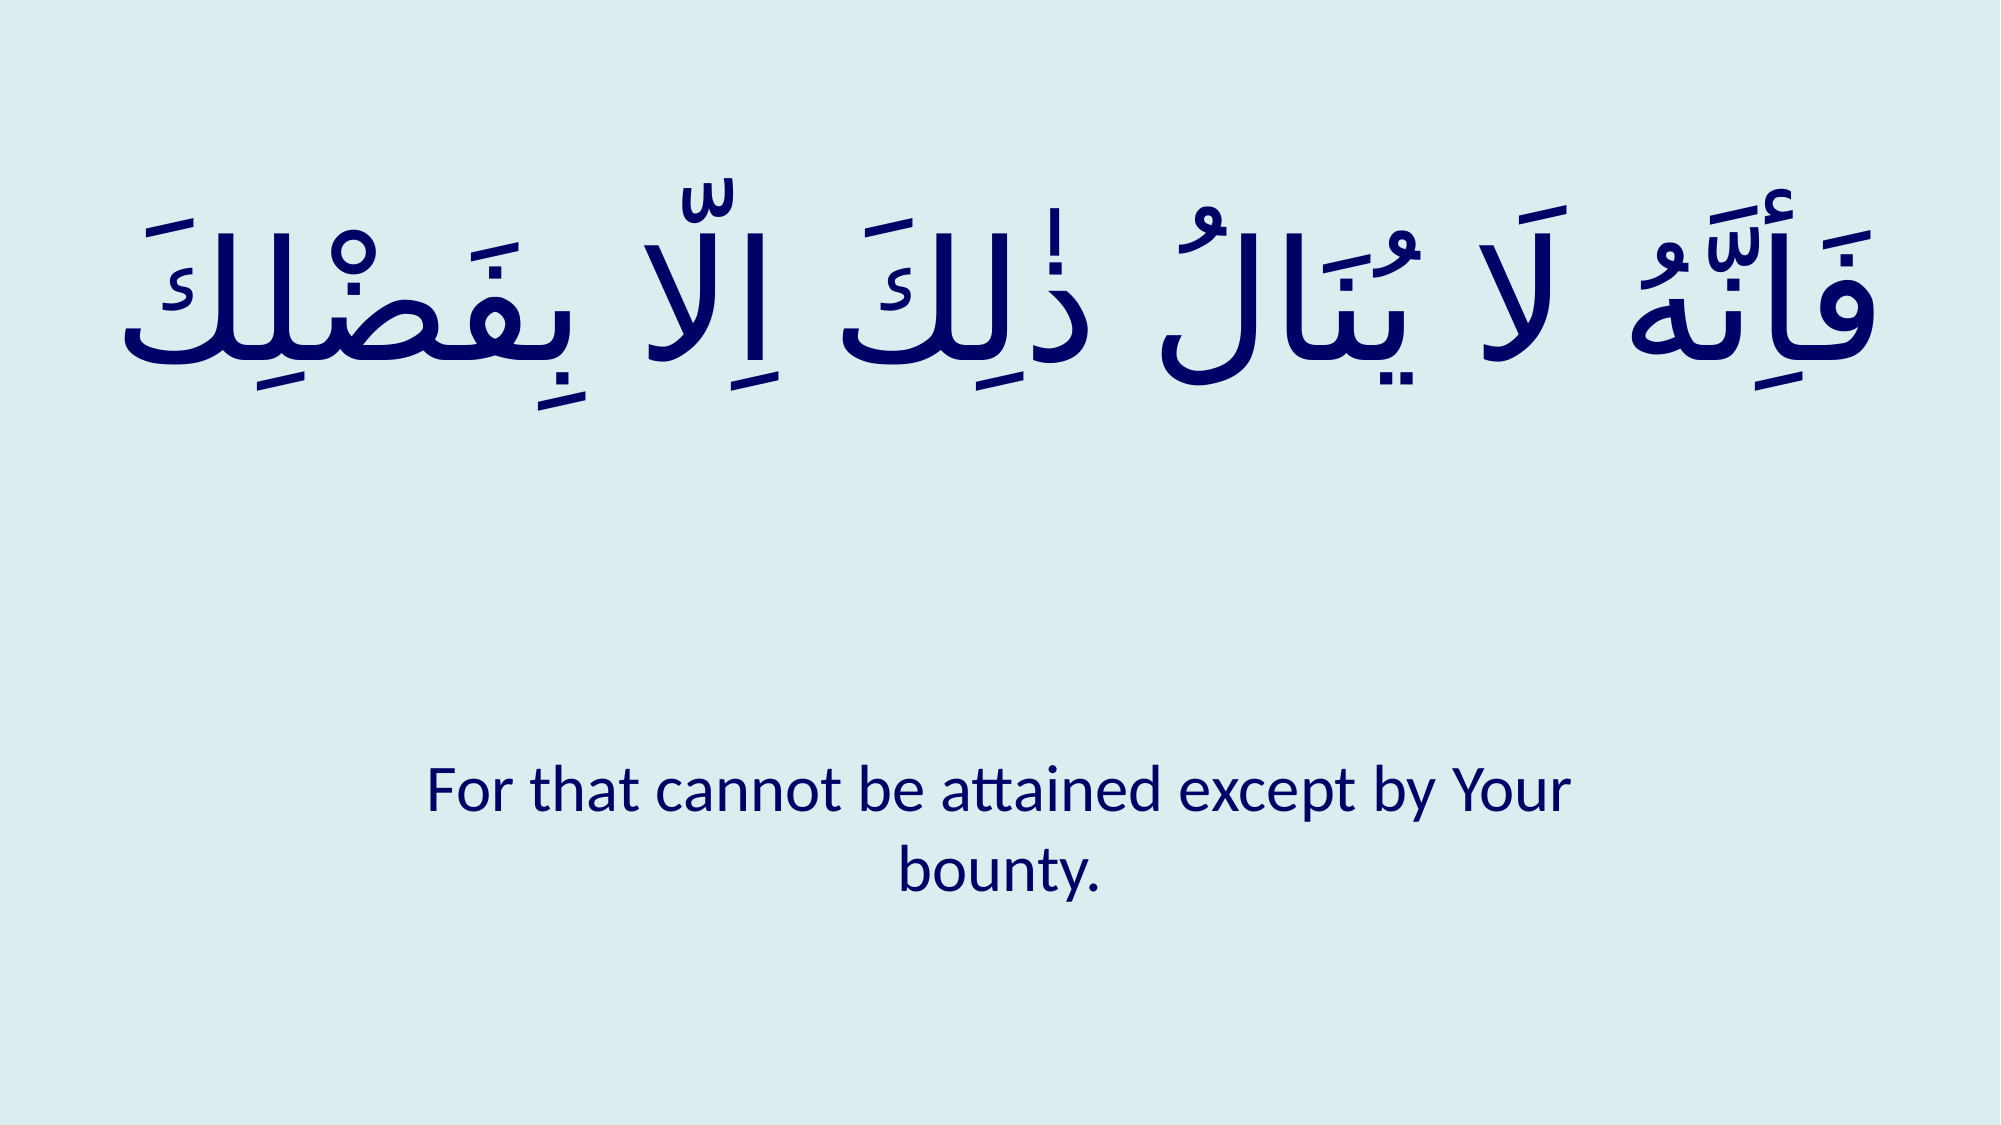

# فَأِنَّهُ لَا یُنَالُ ذٰلِكَ اِلّا بِفَضْلِكَ
For that cannot be attained except by Your bounty.